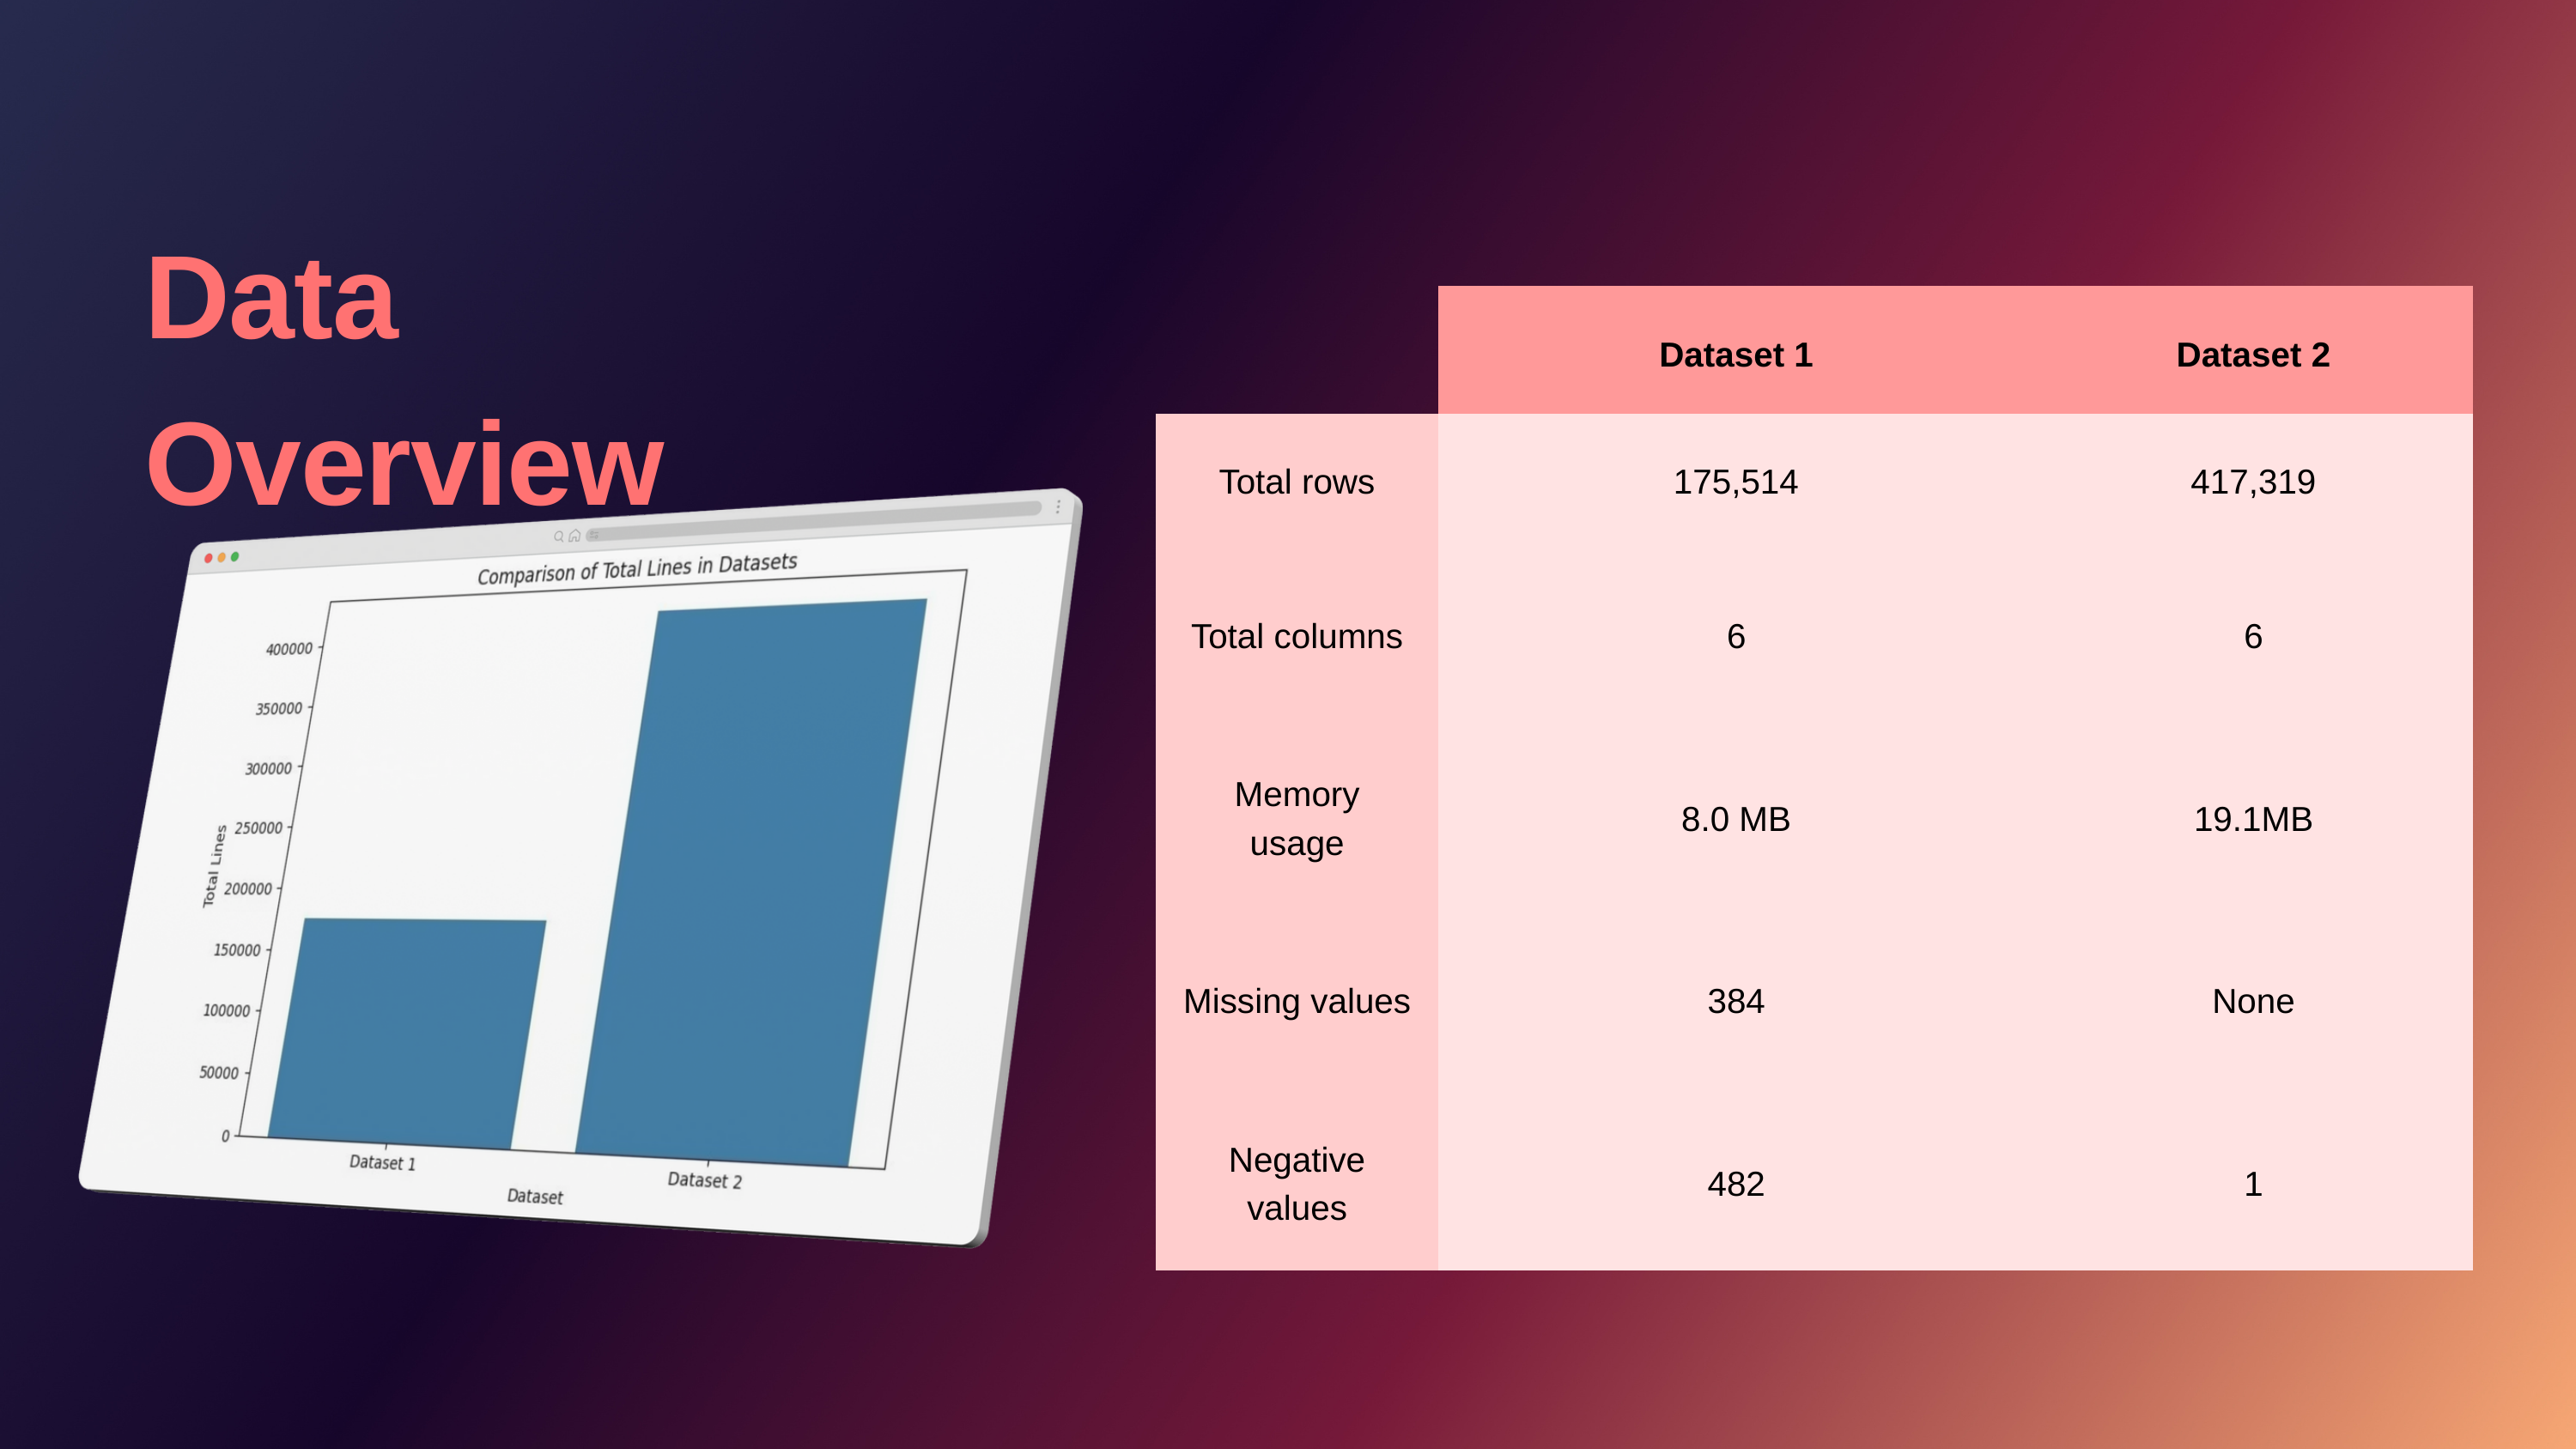

Data Overview
|  | Dataset 1 | Dataset 2 |
| --- | --- | --- |
| Total rows | 175,514 | 417,319 |
| Total columns | 6 | 6 |
| Memory usage | 8.0 MB | 19.1MB |
| Missing values | 384 | None |
| Negative values | 482 | 1 |